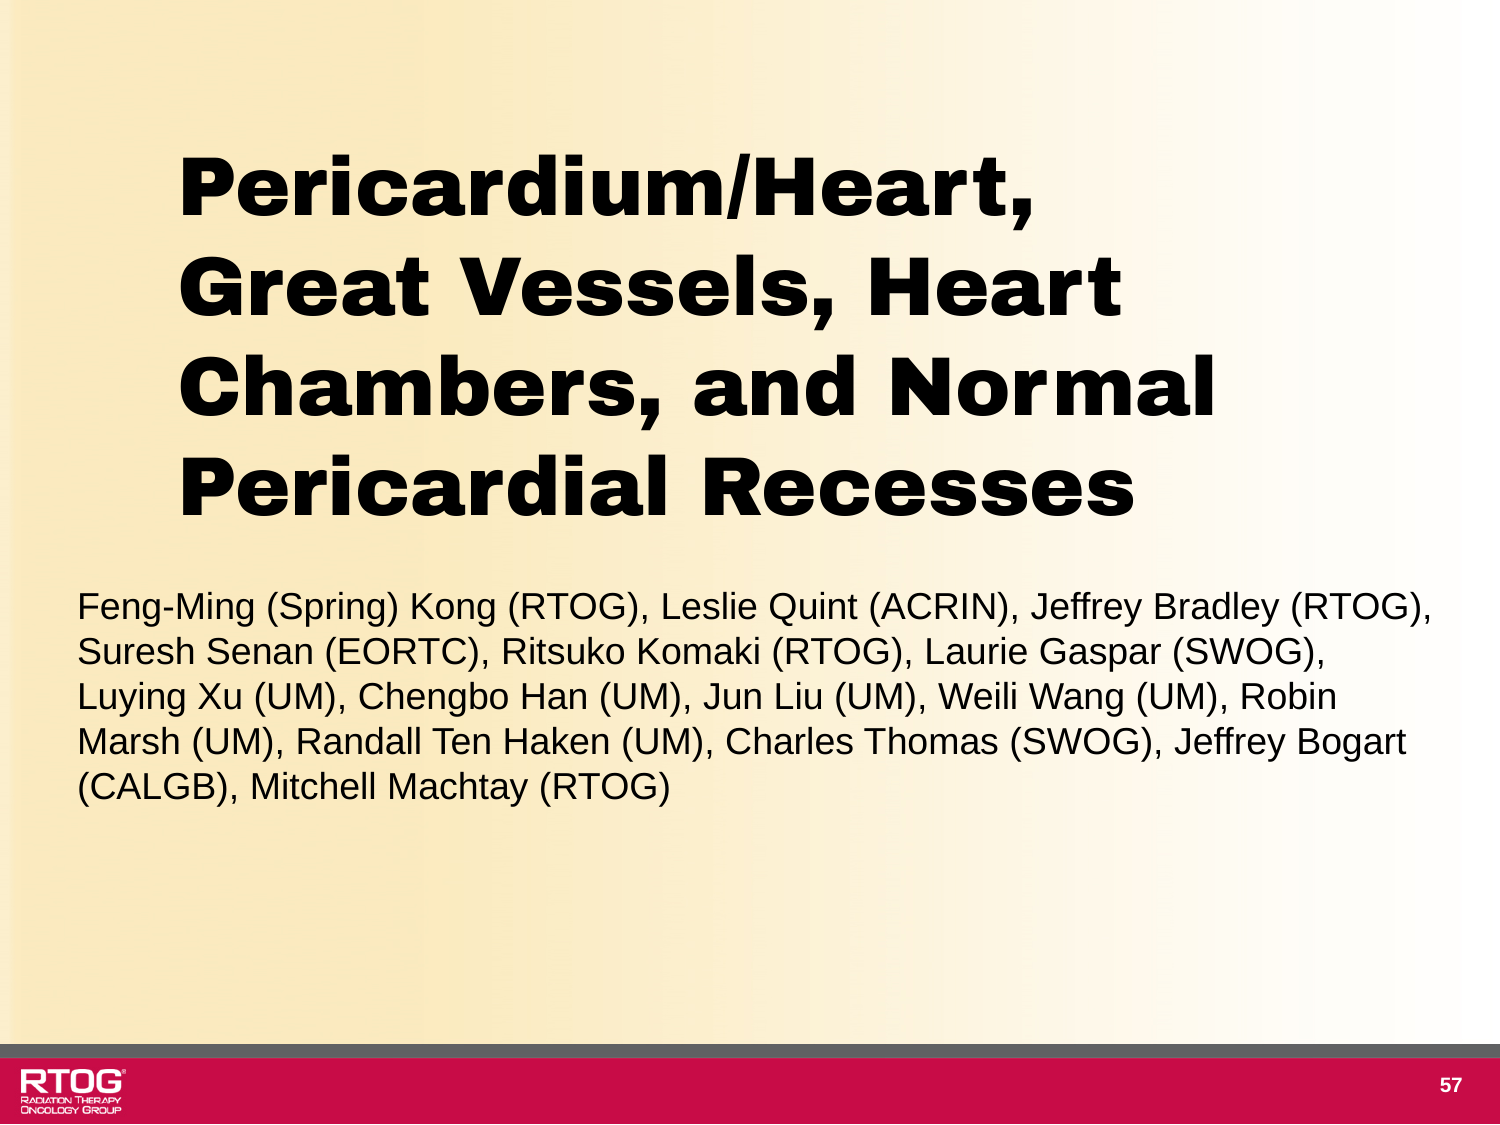

Pericardium/Heart, Great Vessels, Heart Chambers, and Normal Pericardial Recesses
Feng-Ming (Spring) Kong (RTOG), Leslie Quint (ACRIN), Jeffrey Bradley (RTOG), Suresh Senan (EORTC), Ritsuko Komaki (RTOG), Laurie Gaspar (SWOG), Luying Xu (UM), Chengbo Han (UM), Jun Liu (UM), Weili Wang (UM), Robin Marsh (UM), Randall Ten Haken (UM), Charles Thomas (SWOG), Jeffrey Bogart (CALGB), Mitchell Machtay (RTOG)